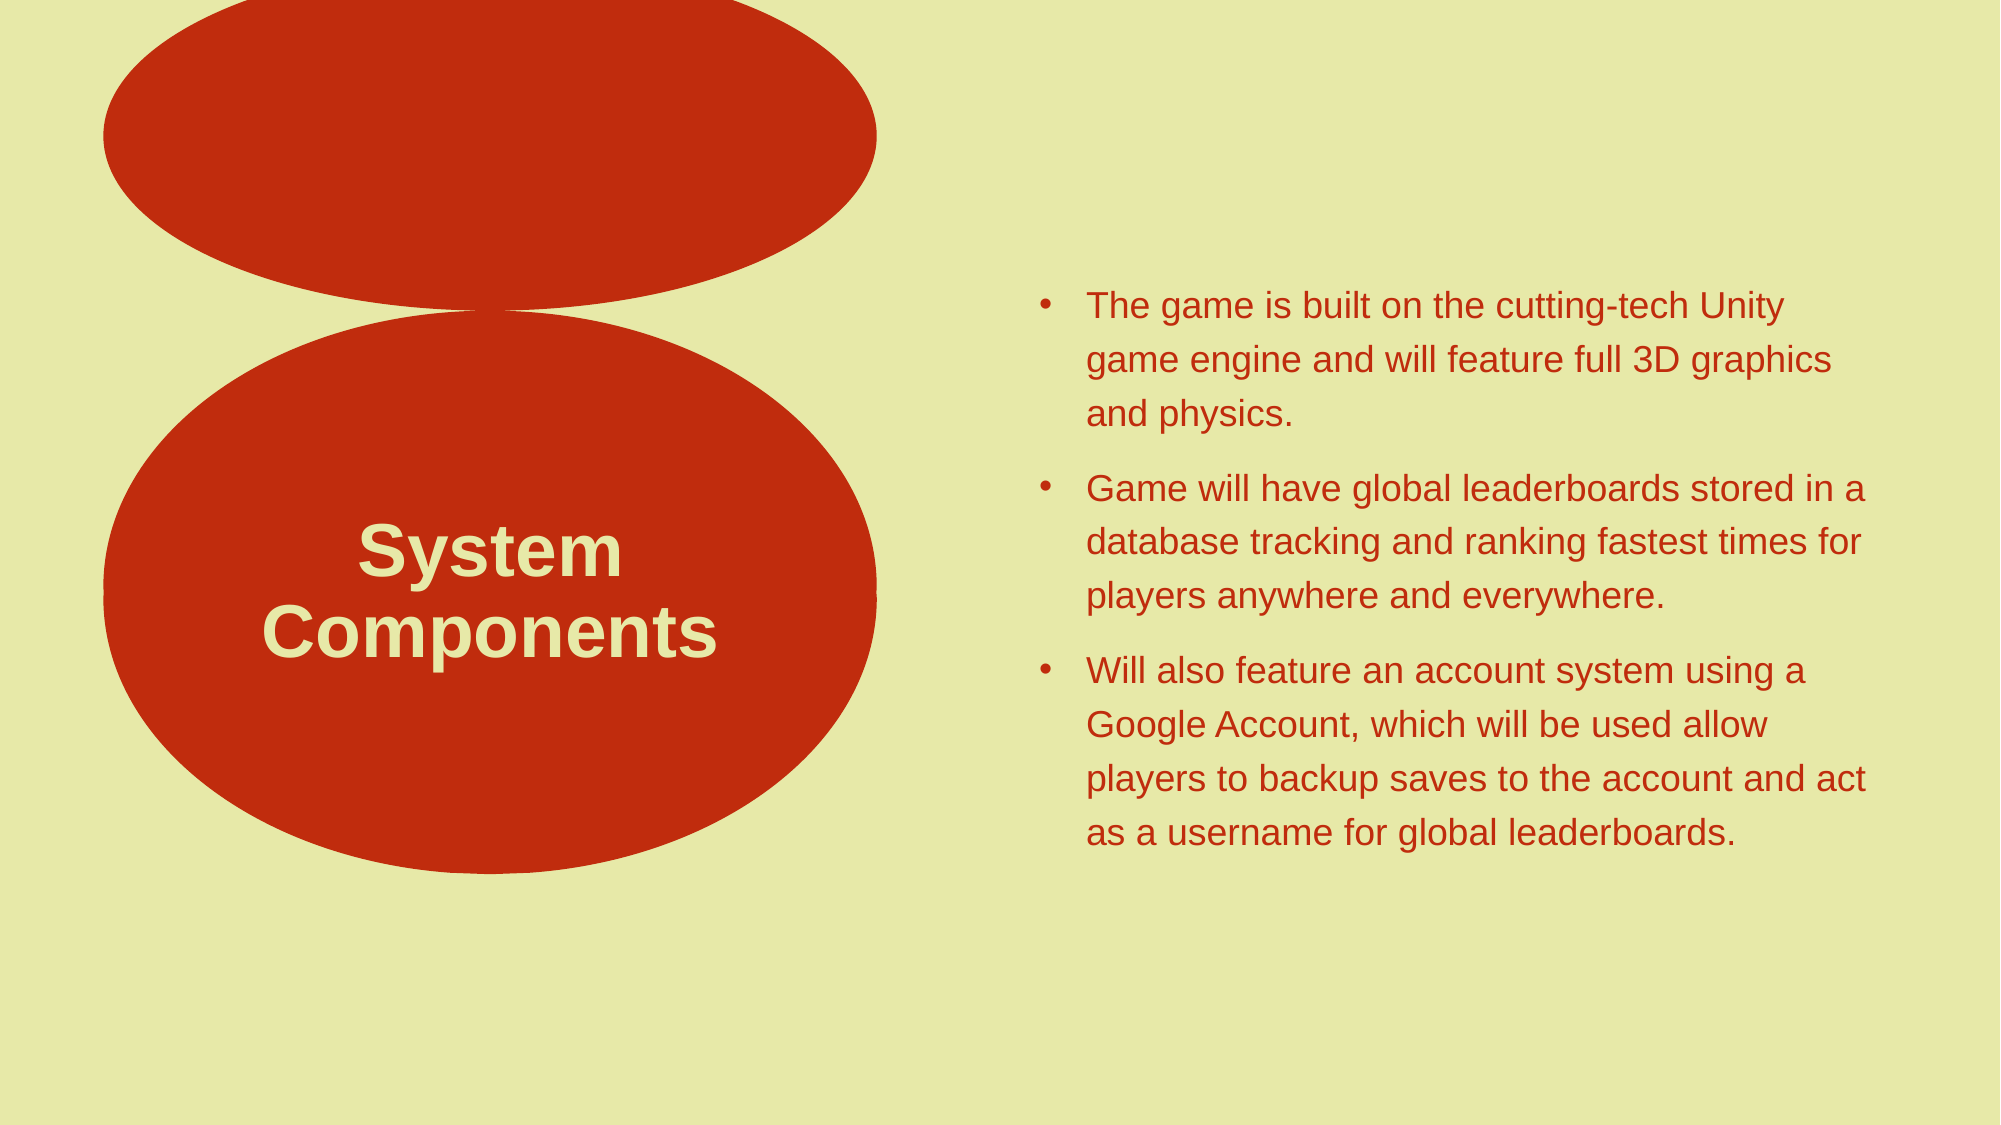

The game is built on the cutting-tech Unity game engine and will feature full 3D graphics and physics.
Game will have global leaderboards stored in a database tracking and ranking fastest times for players anywhere and everywhere.
Will also feature an account system using a Google Account, which will be used allow players to backup saves to the account and act as a username for global leaderboards.
# System Components